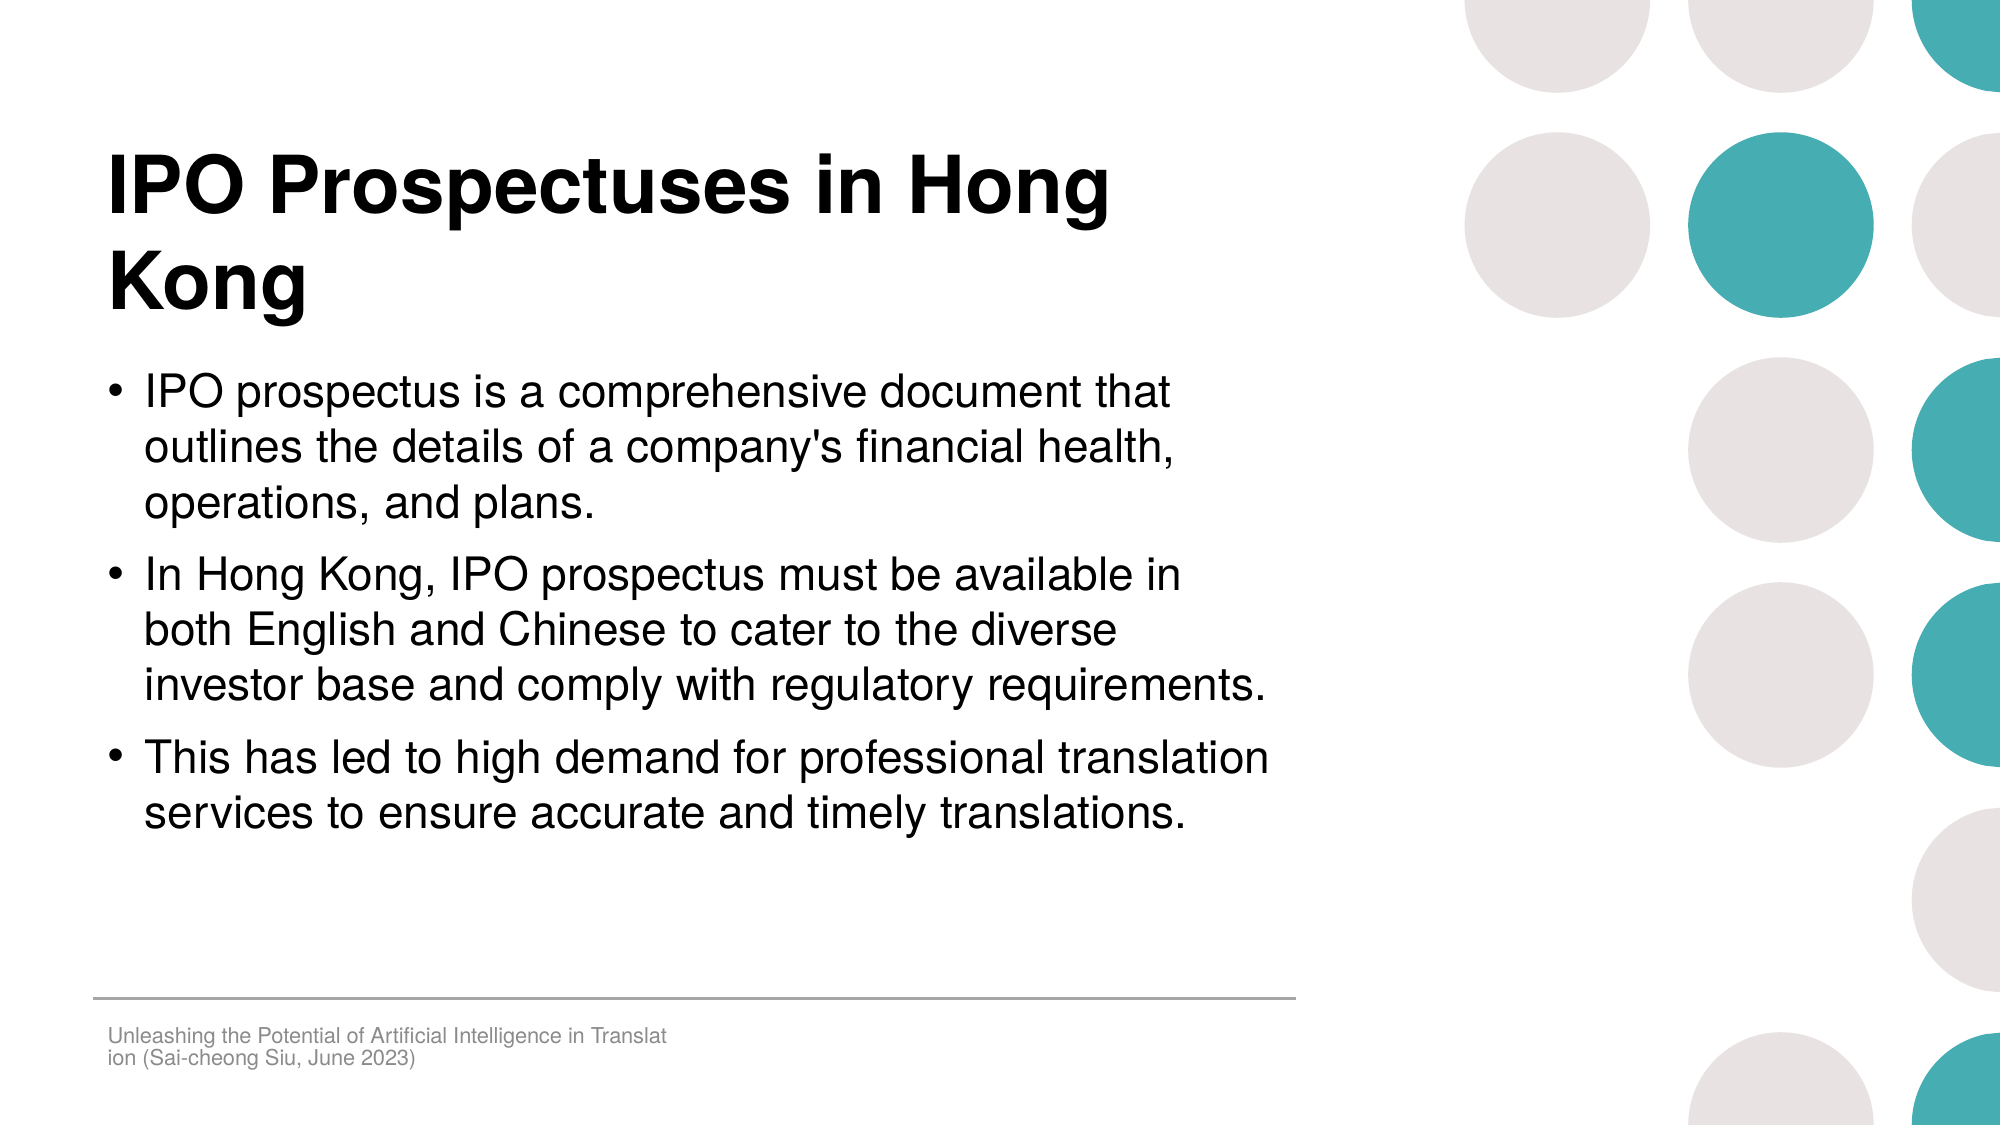

# IPO Prospectuses in Hong Kong
IPO prospectus is a comprehensive document that outlines the details of a company's financial health, operations, and plans.
In Hong Kong, IPO prospectus must be available in both English and Chinese to cater to the diverse investor base and comply with regulatory requirements.
This has led to high demand for professional translation services to ensure accurate and timely translations.
Unleashing the Potential of Artificial Intelligence in Translation (Sai-cheong Siu, June 2023)